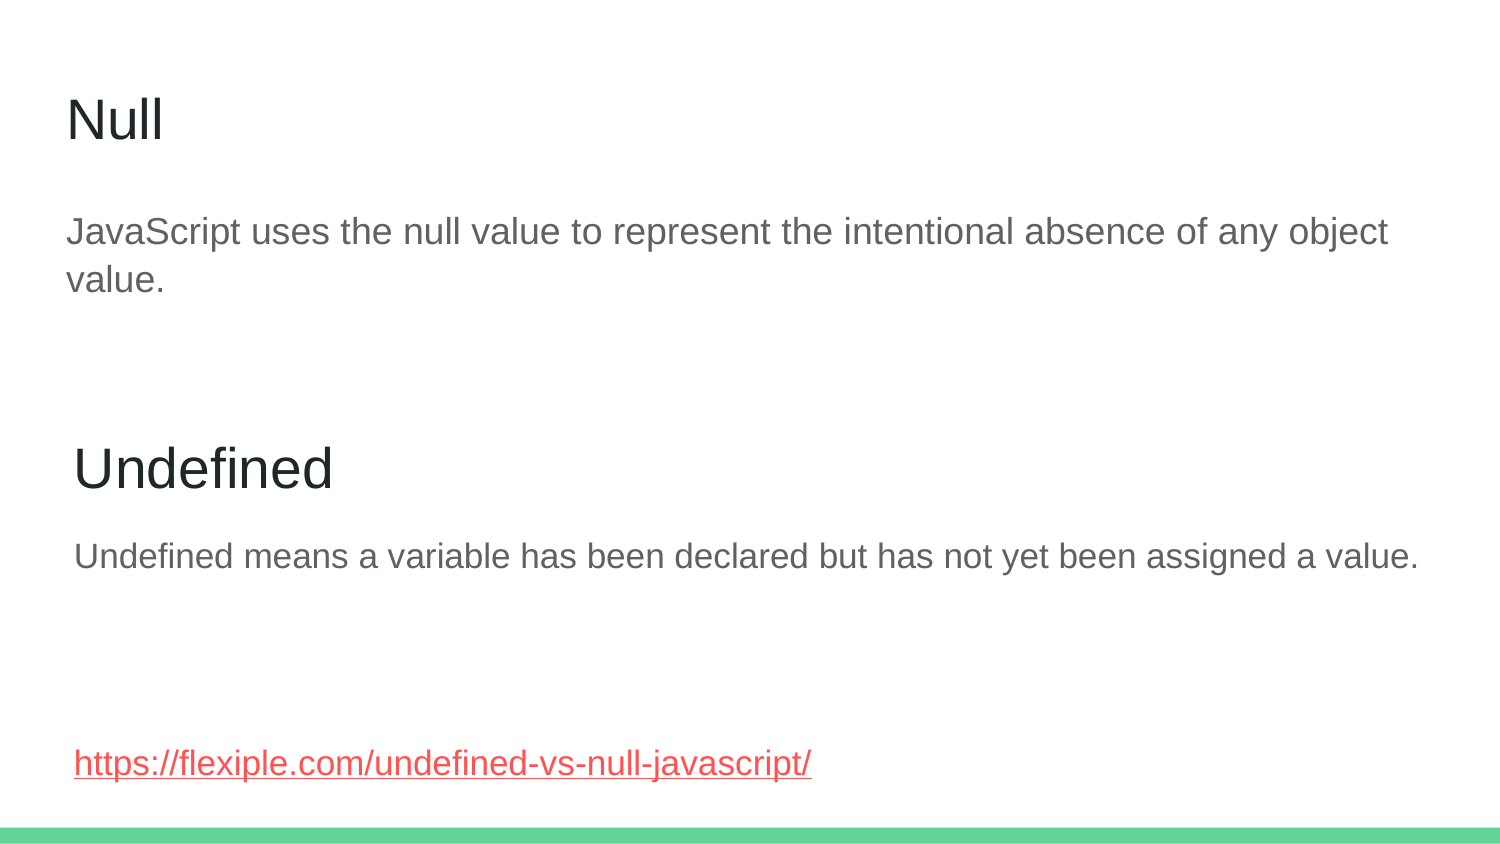

# Null
JavaScript uses the null value to represent the intentional absence of any object value.

Undefined
Undefined means a variable has been declared but has not yet been assigned a value.

https://flexiple.com/undefined-vs-null-javascript/